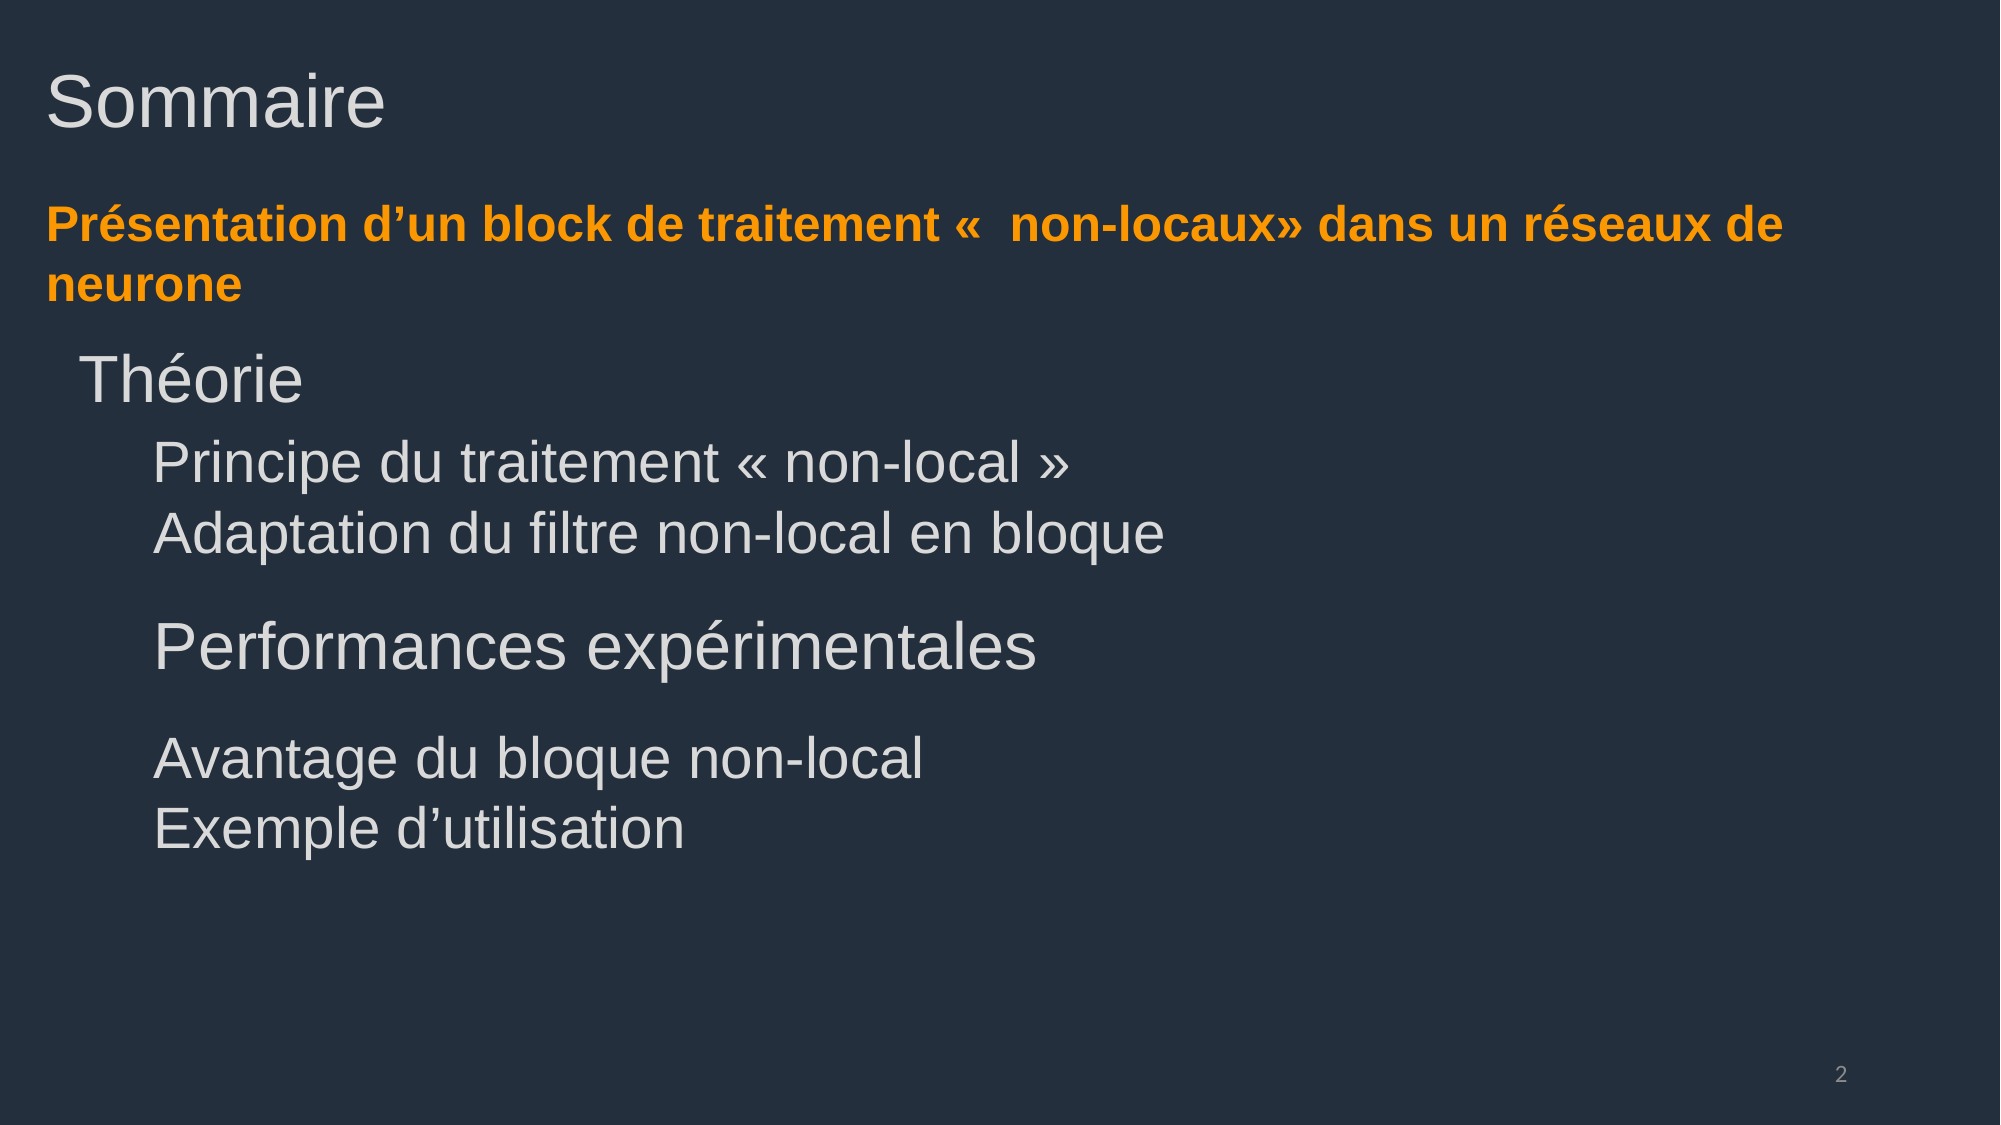

Sommaire

Présentation d’un block de traitement «  non-locaux» dans un réseaux de neurone

Théorie
    Principe du traitement « non-local »
Adaptation du filtre non-local en bloque
Performances expérimentales
Avantage du bloque non-local
Exemple d’utilisation

2